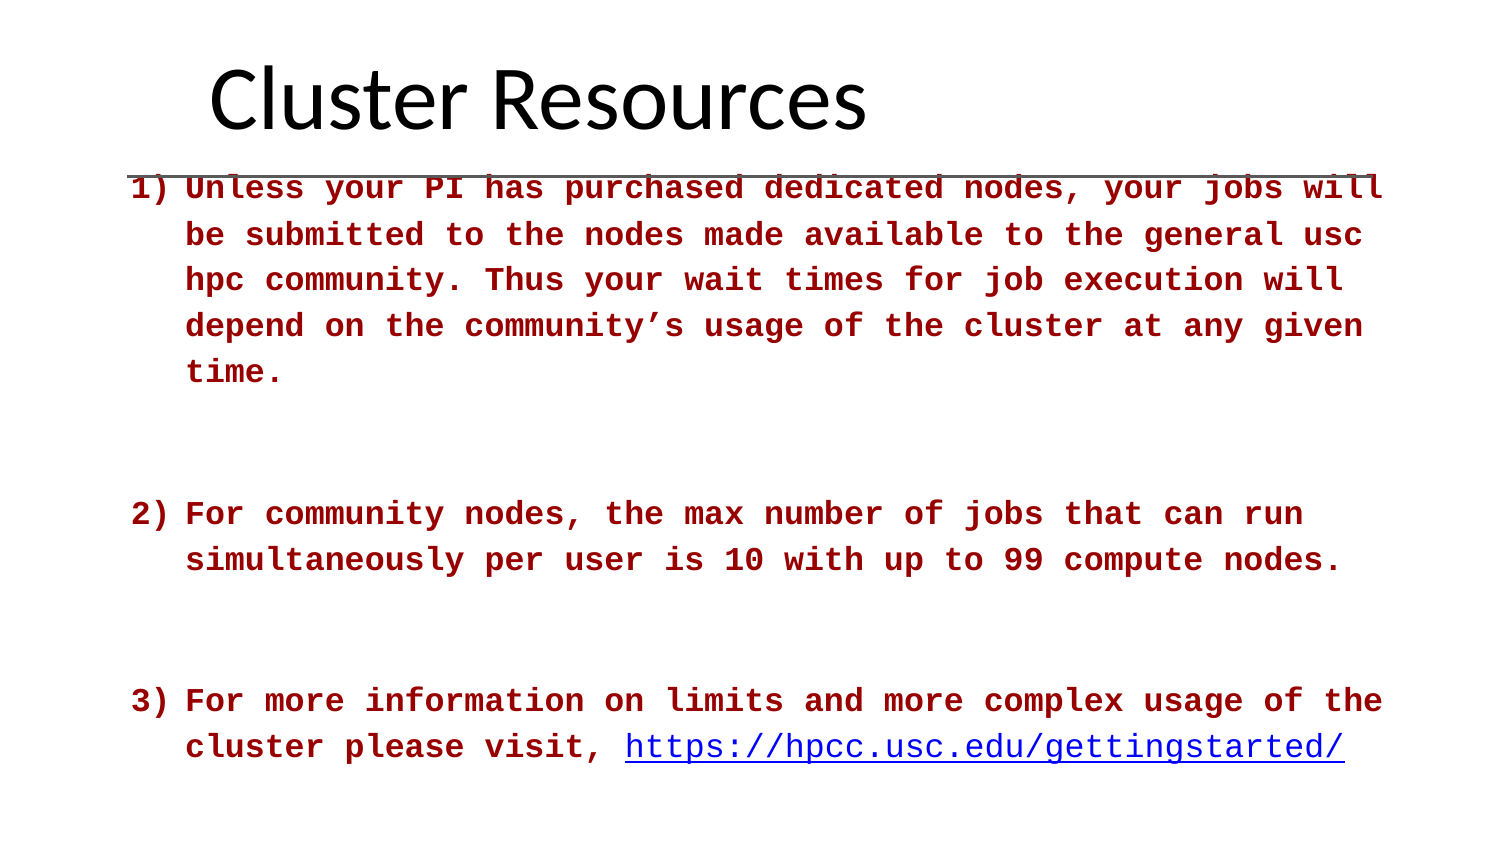

# Cluster Resources
Unless your PI has purchased dedicated nodes, your jobs will be submitted to the nodes made available to the general usc hpc community. Thus your wait times for job execution will depend on the community’s usage of the cluster at any given time.

For community nodes, the max number of jobs that can run simultaneously per user is 10 with up to 99 compute nodes.

For more information on limits and more complex usage of the cluster please visit, https://hpcc.usc.edu/gettingstarted/